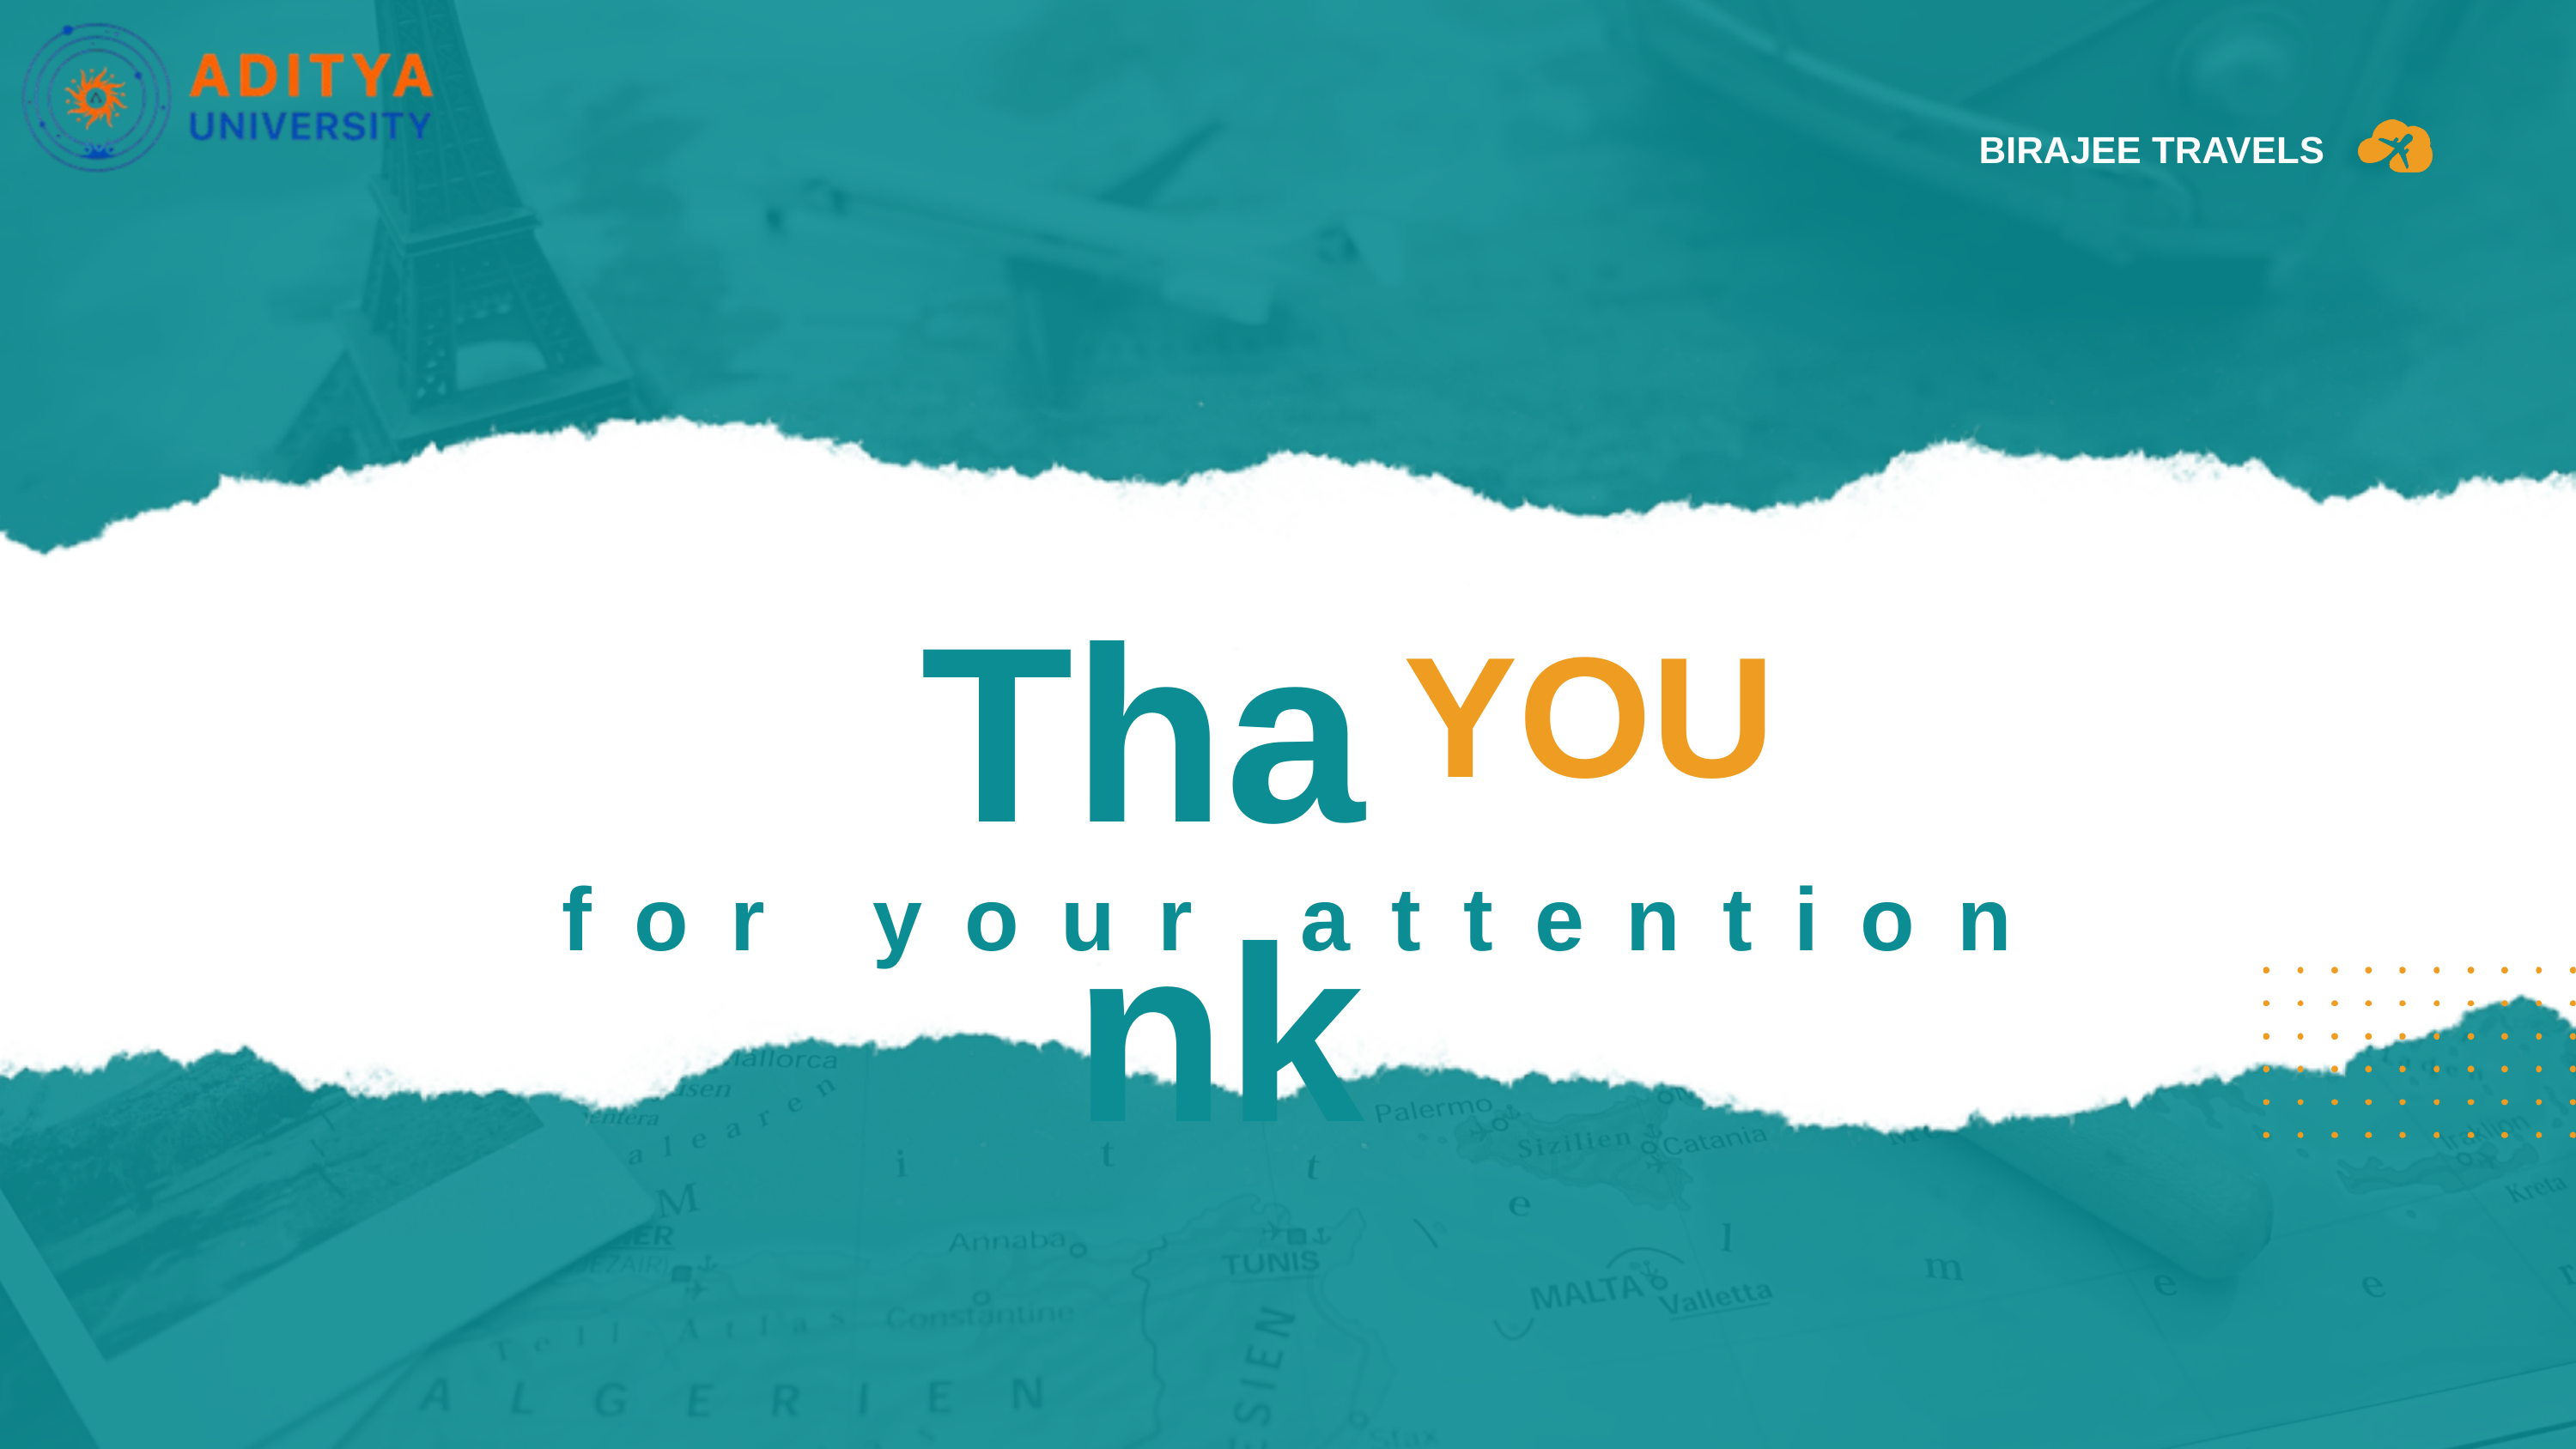

BIRAJEE TRAVELS

Thank
YOU
for your attention